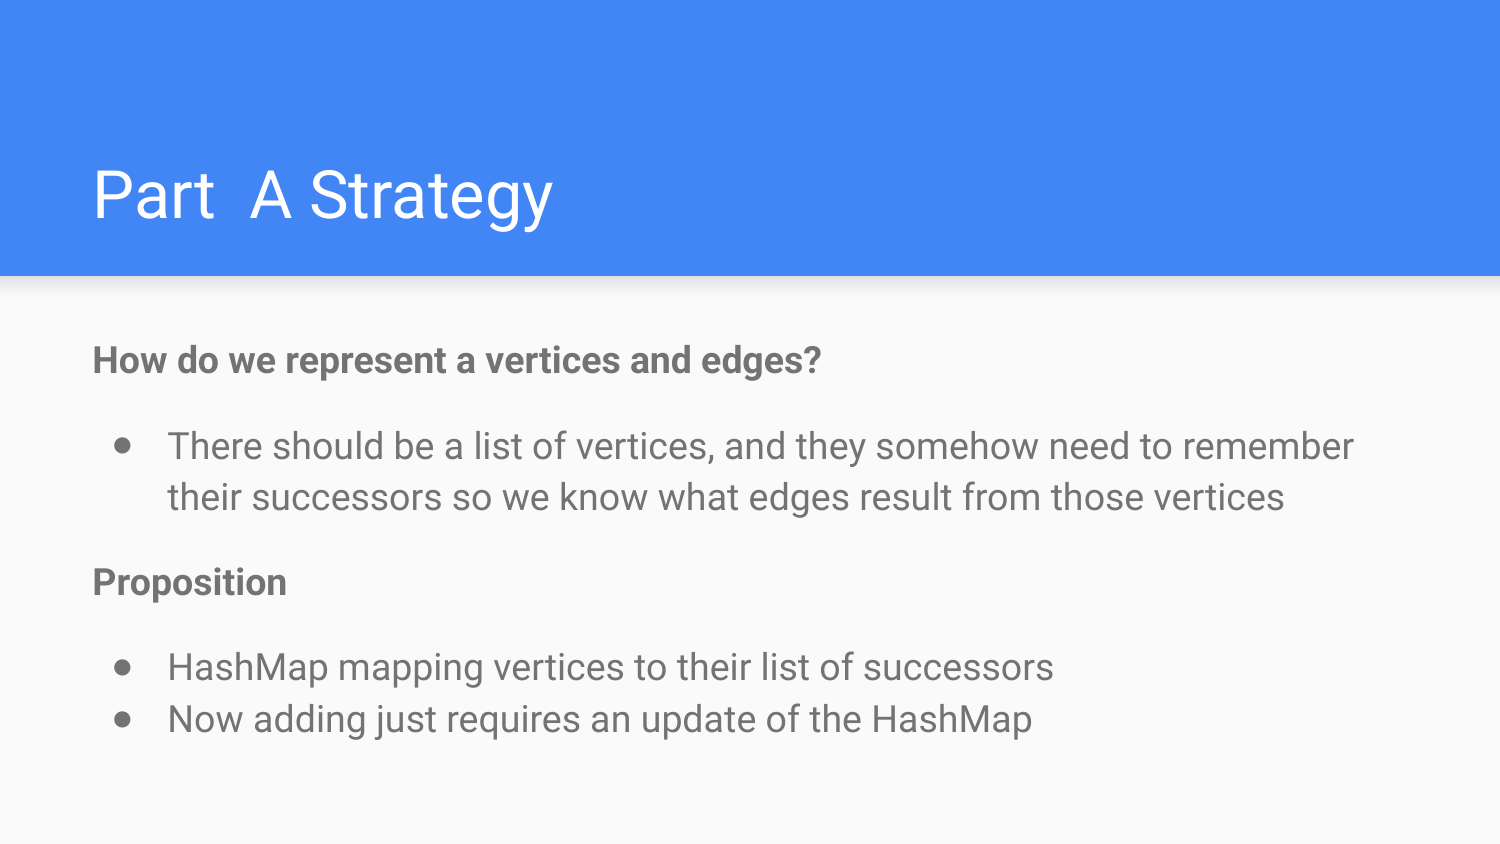

# Part  A Strategy
How do we represent a vertices and edges?
There should be a list of vertices, and they somehow need to remember their successors so we know what edges result from those vertices
Proposition
HashMap mapping vertices to their list of successors
Now adding just requires an update of the HashMap